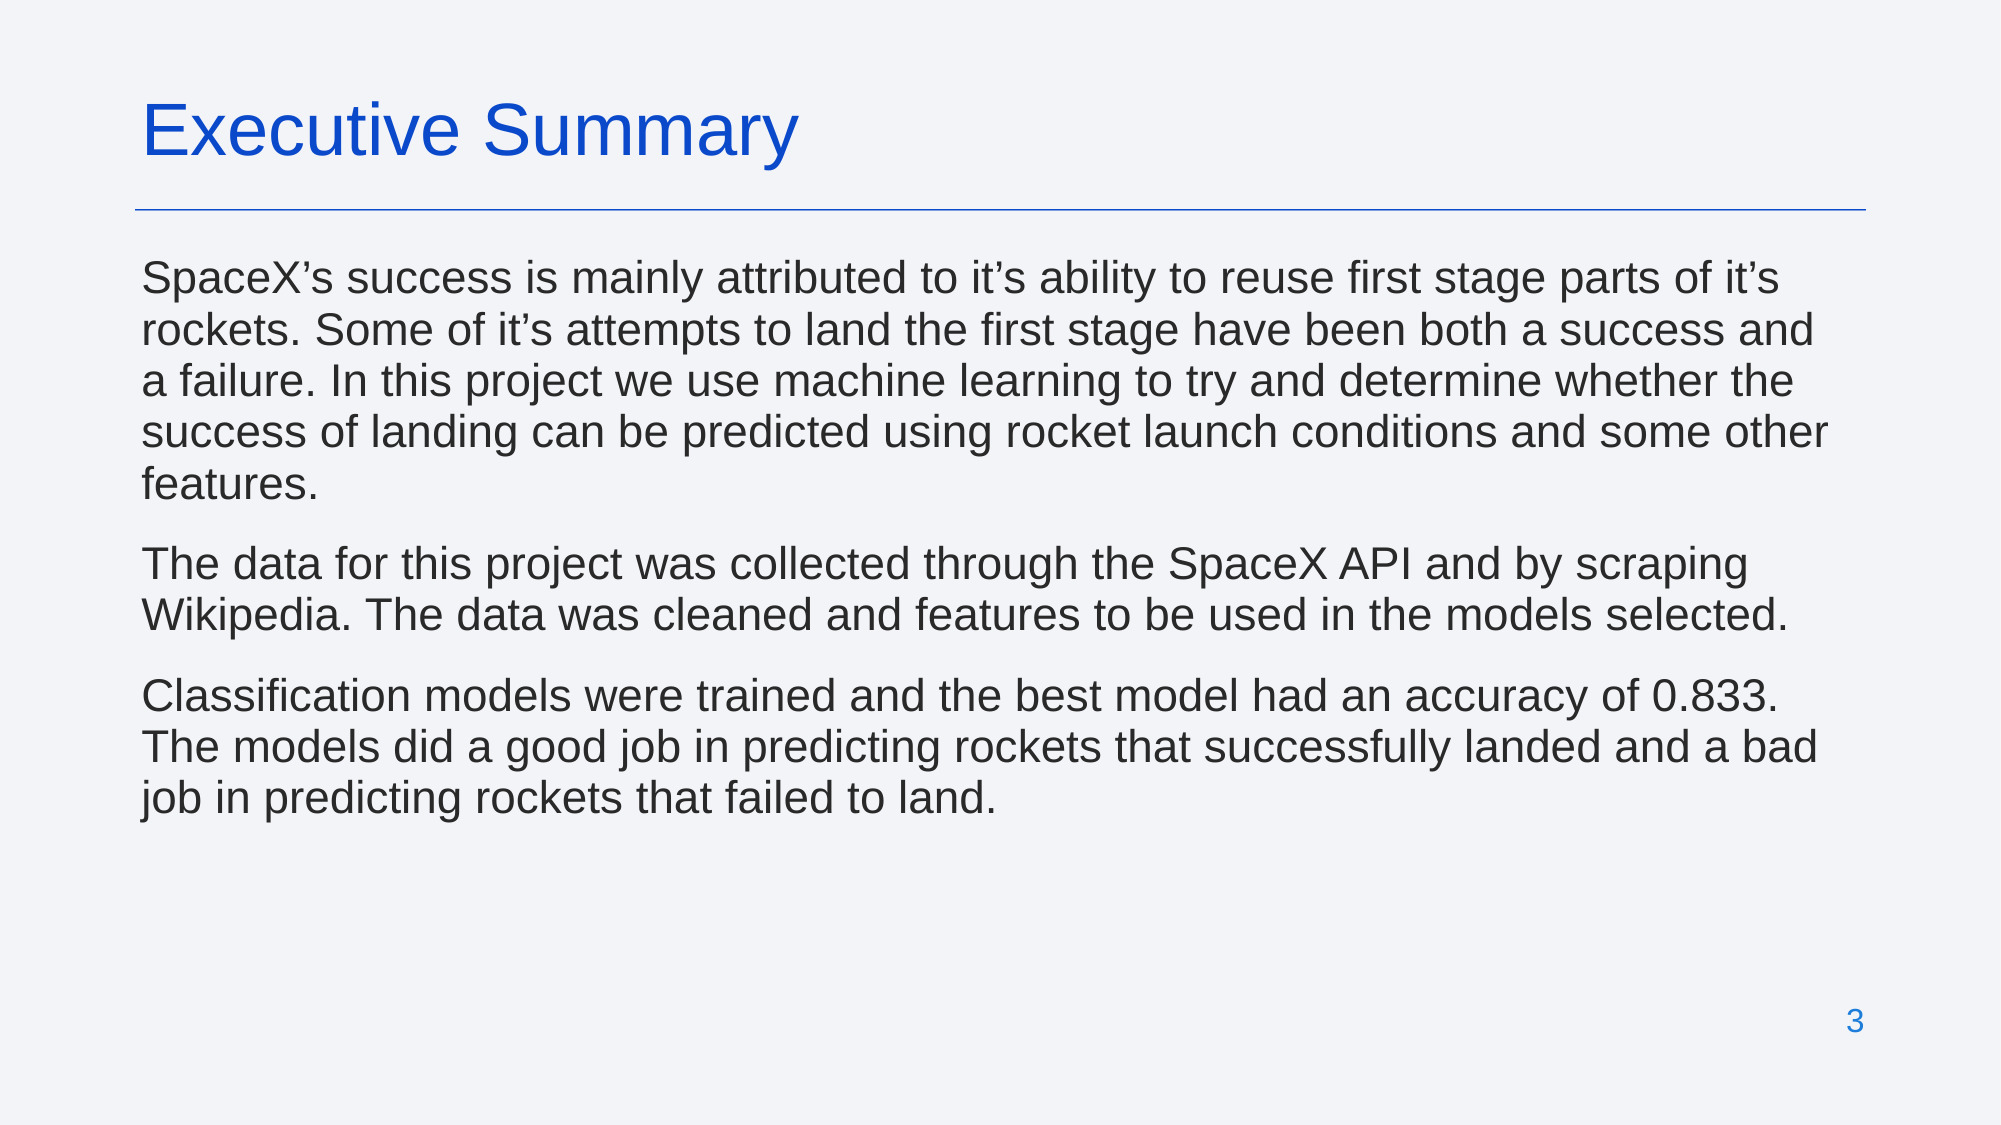

Executive Summary
SpaceX’s success is mainly attributed to it’s ability to reuse first stage parts of it’s rockets. Some of it’s attempts to land the first stage have been both a success and a failure. In this project we use machine learning to try and determine whether the success of landing can be predicted using rocket launch conditions and some other features.
The data for this project was collected through the SpaceX API and by scraping Wikipedia. The data was cleaned and features to be used in the models selected.
Classification models were trained and the best model had an accuracy of 0.833. The models did a good job in predicting rockets that successfully landed and a bad job in predicting rockets that failed to land.

3